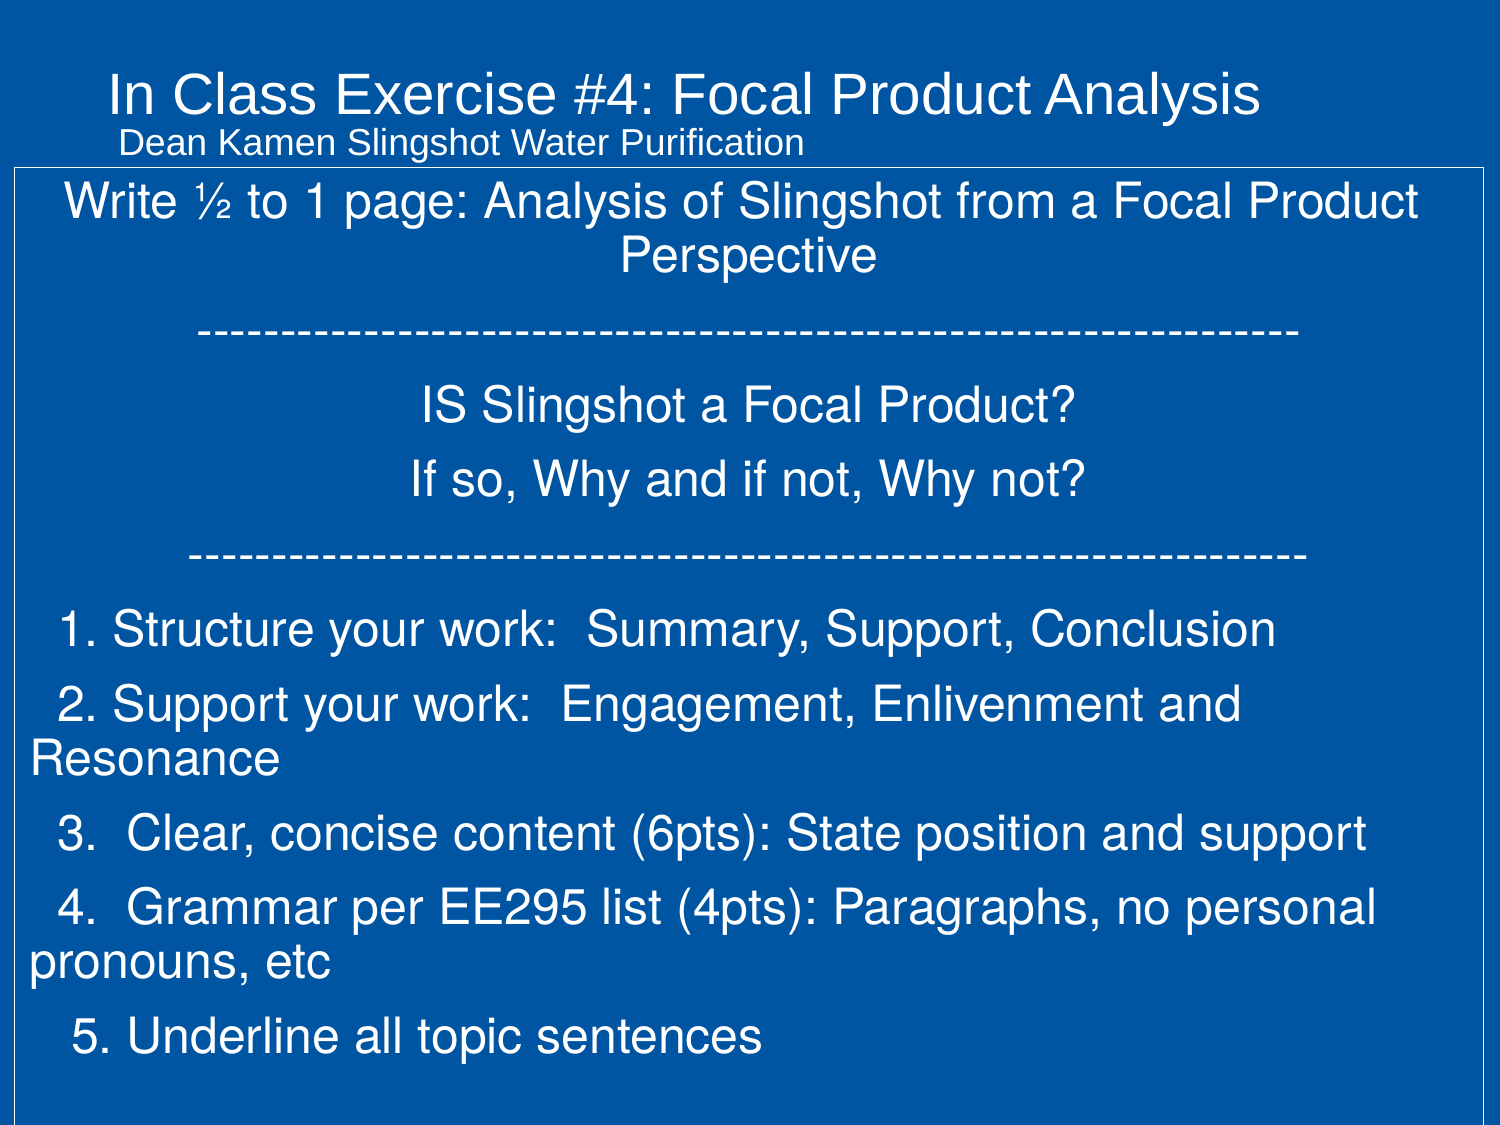

# In Class Exercise #4: Focal Product Analysis
Dean Kamen Slingshot Water Purification
Write ½ to 1 page: Analysis of Slingshot from a Focal Product  Perspective
------------------------------------------------------------------
IS Slingshot a Focal Product?
If so, Why and if not, Why not?
-------------------------------------------------------------------
  1. Structure your work:  Summary, Support, Conclusion
  2. Support your work:  Engagement, Enlivenment and Resonance
  3.  Clear, concise content (6pts): State position and support
  4.  Grammar per EE295 list (4pts): Paragraphs, no personal pronouns, etc
   5. Underline all topic sentences